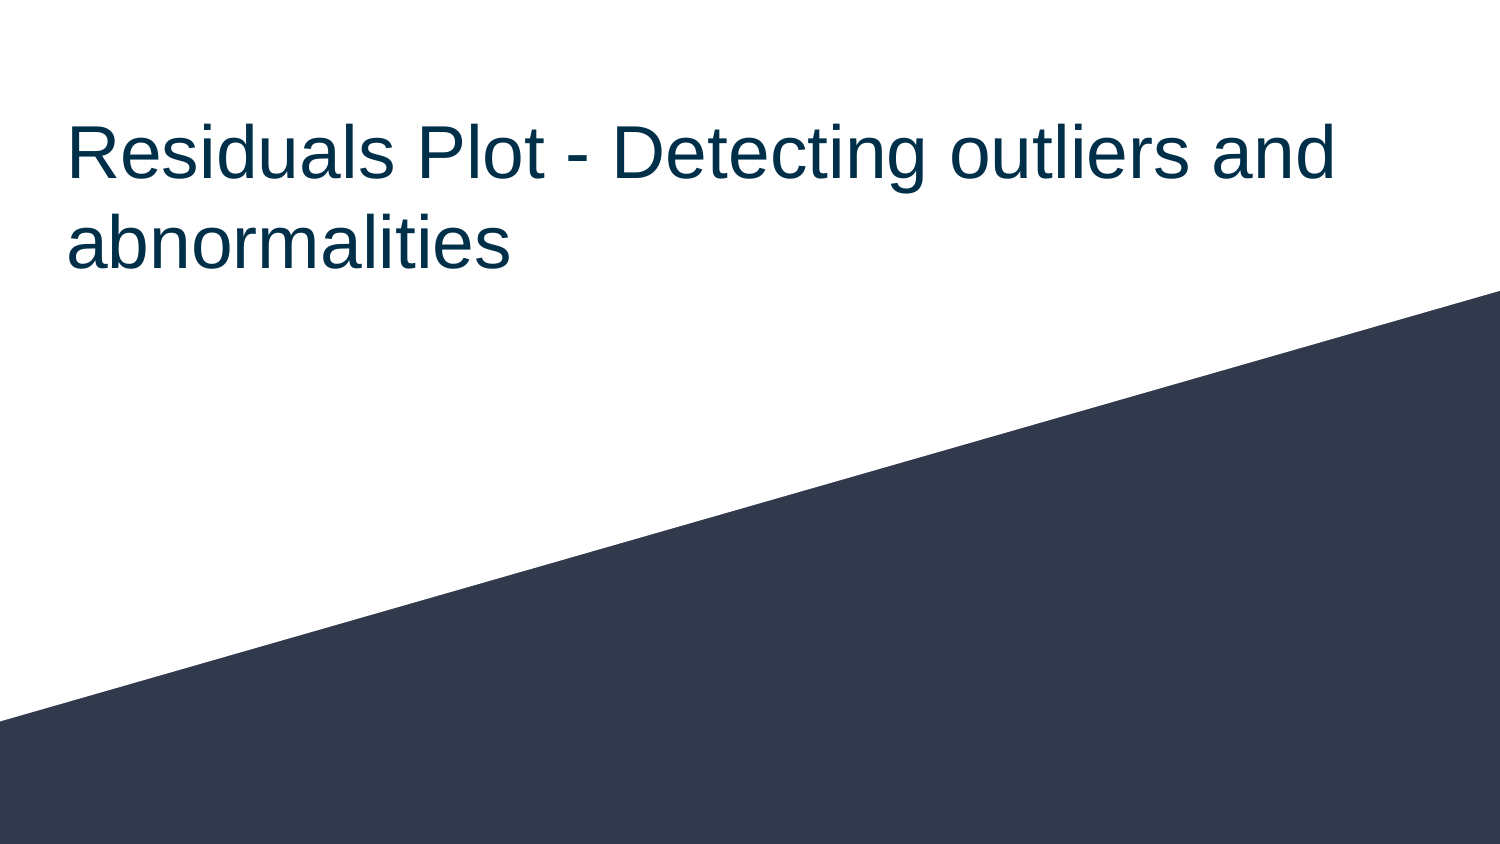

# Residuals Plot - Detecting outliers and abnormalities